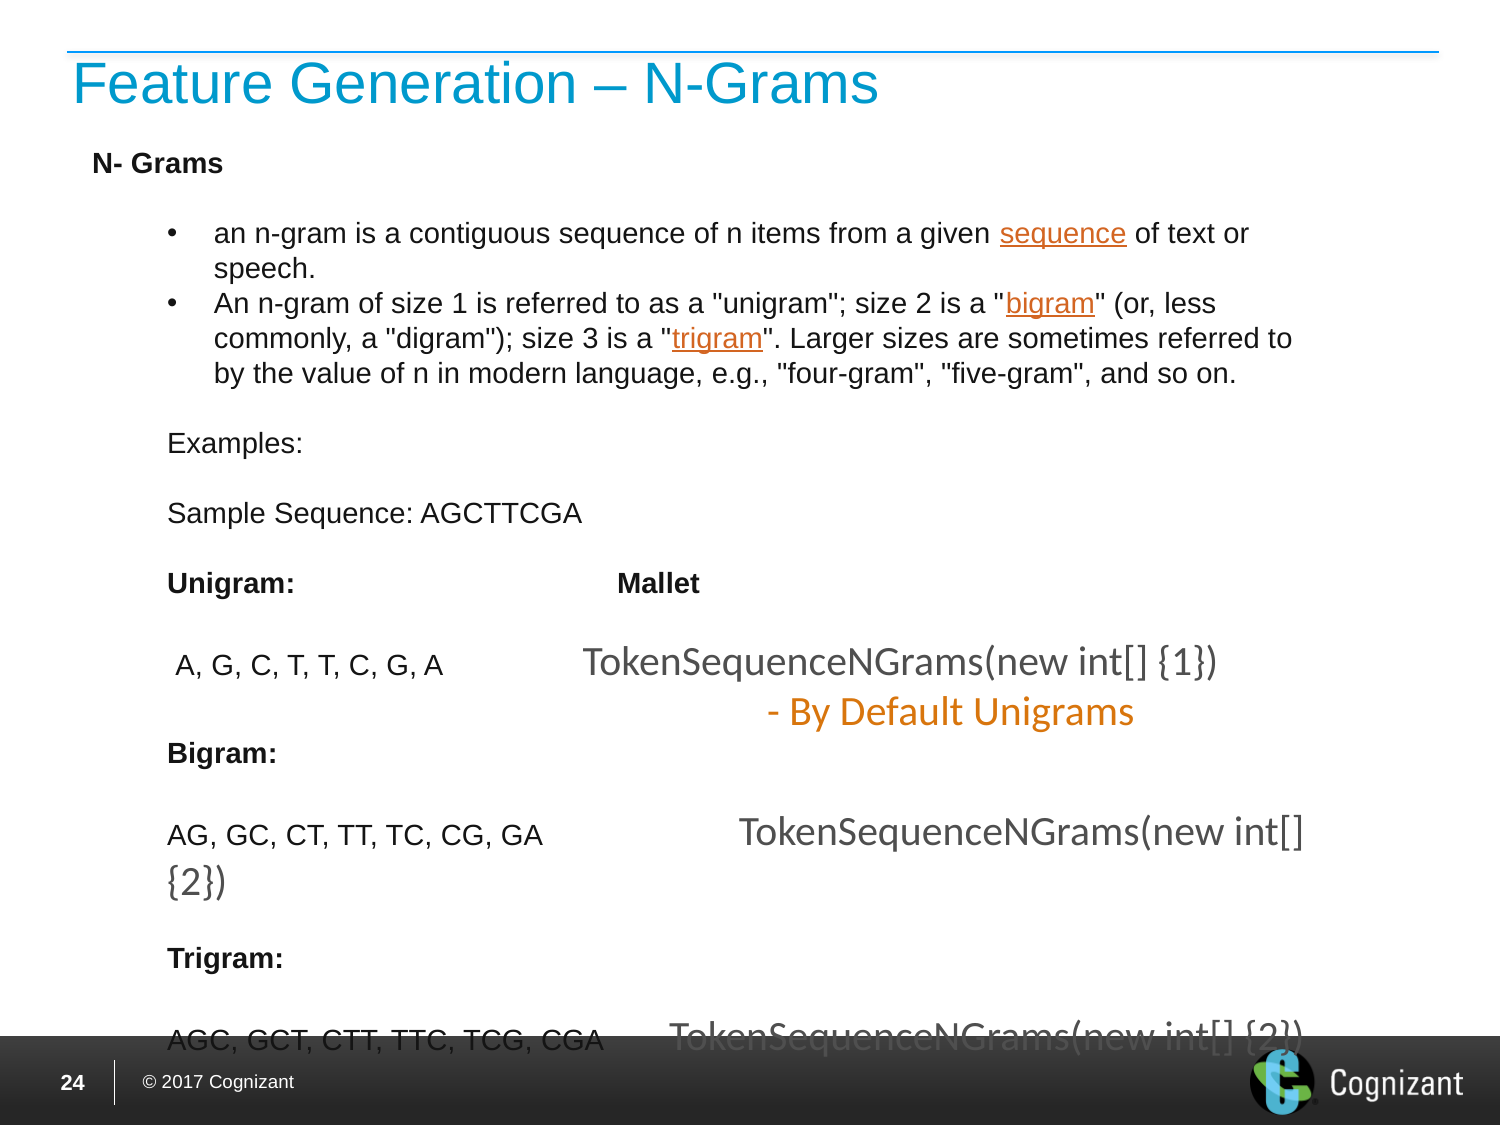

# Feature Generation – N-Grams
N- Grams

an n-gram is a contiguous sequence of n items from a given sequence of text or speech.
An n-gram of size 1 is referred to as a "unigram"; size 2 is a "bigram" (or, less commonly, a "digram"); size 3 is a "trigram". Larger sizes are sometimes referred to by the value of n in modern language, e.g., "four-gram", "five-gram", and so on.

Examples:

Sample Sequence: AGCTTCGA

Unigram:			Mallet

 A, G, C, T, T, C, G, A	              TokenSequenceNGrams(new int[] {1})
				- By Default Unigrams
Bigram:

AG, GC, CT, TT, TC, CG, GA	               TokenSequenceNGrams(new int[] {2})

Trigram:

AGC, GCT, CTT, TTC, TCG, CGA        TokenSequenceNGrams(new int[] {2})

24